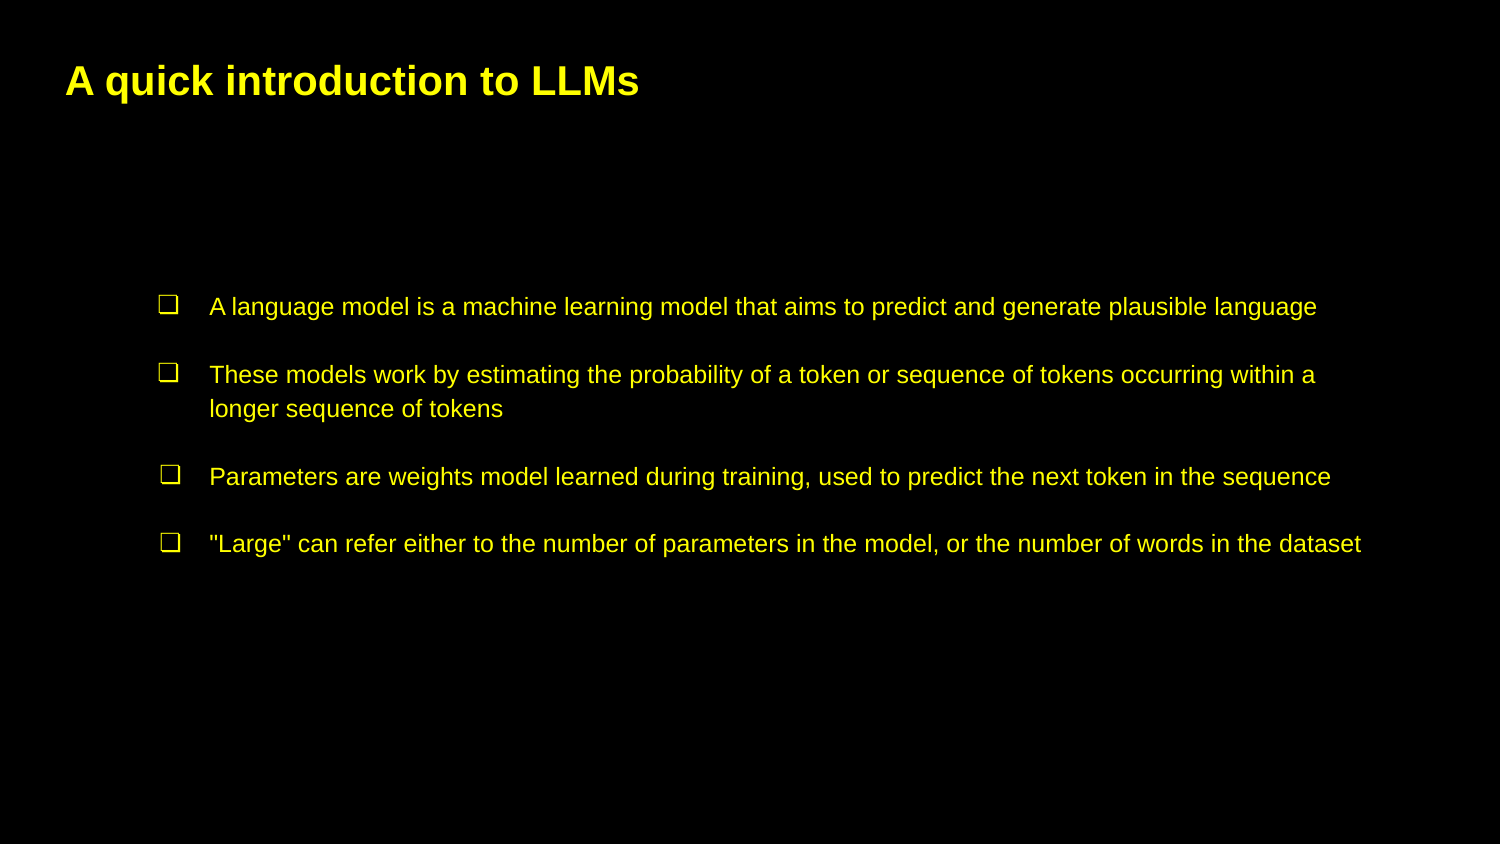

# A quick introduction to LLMs
A language model is a machine learning model that aims to predict and generate plausible language
These models work by estimating the probability of a token or sequence of tokens occurring within a longer sequence of tokens
Parameters are weights model learned during training, used to predict the next token in the sequence
"Large" can refer either to the number of parameters in the model, or the number of words in the dataset